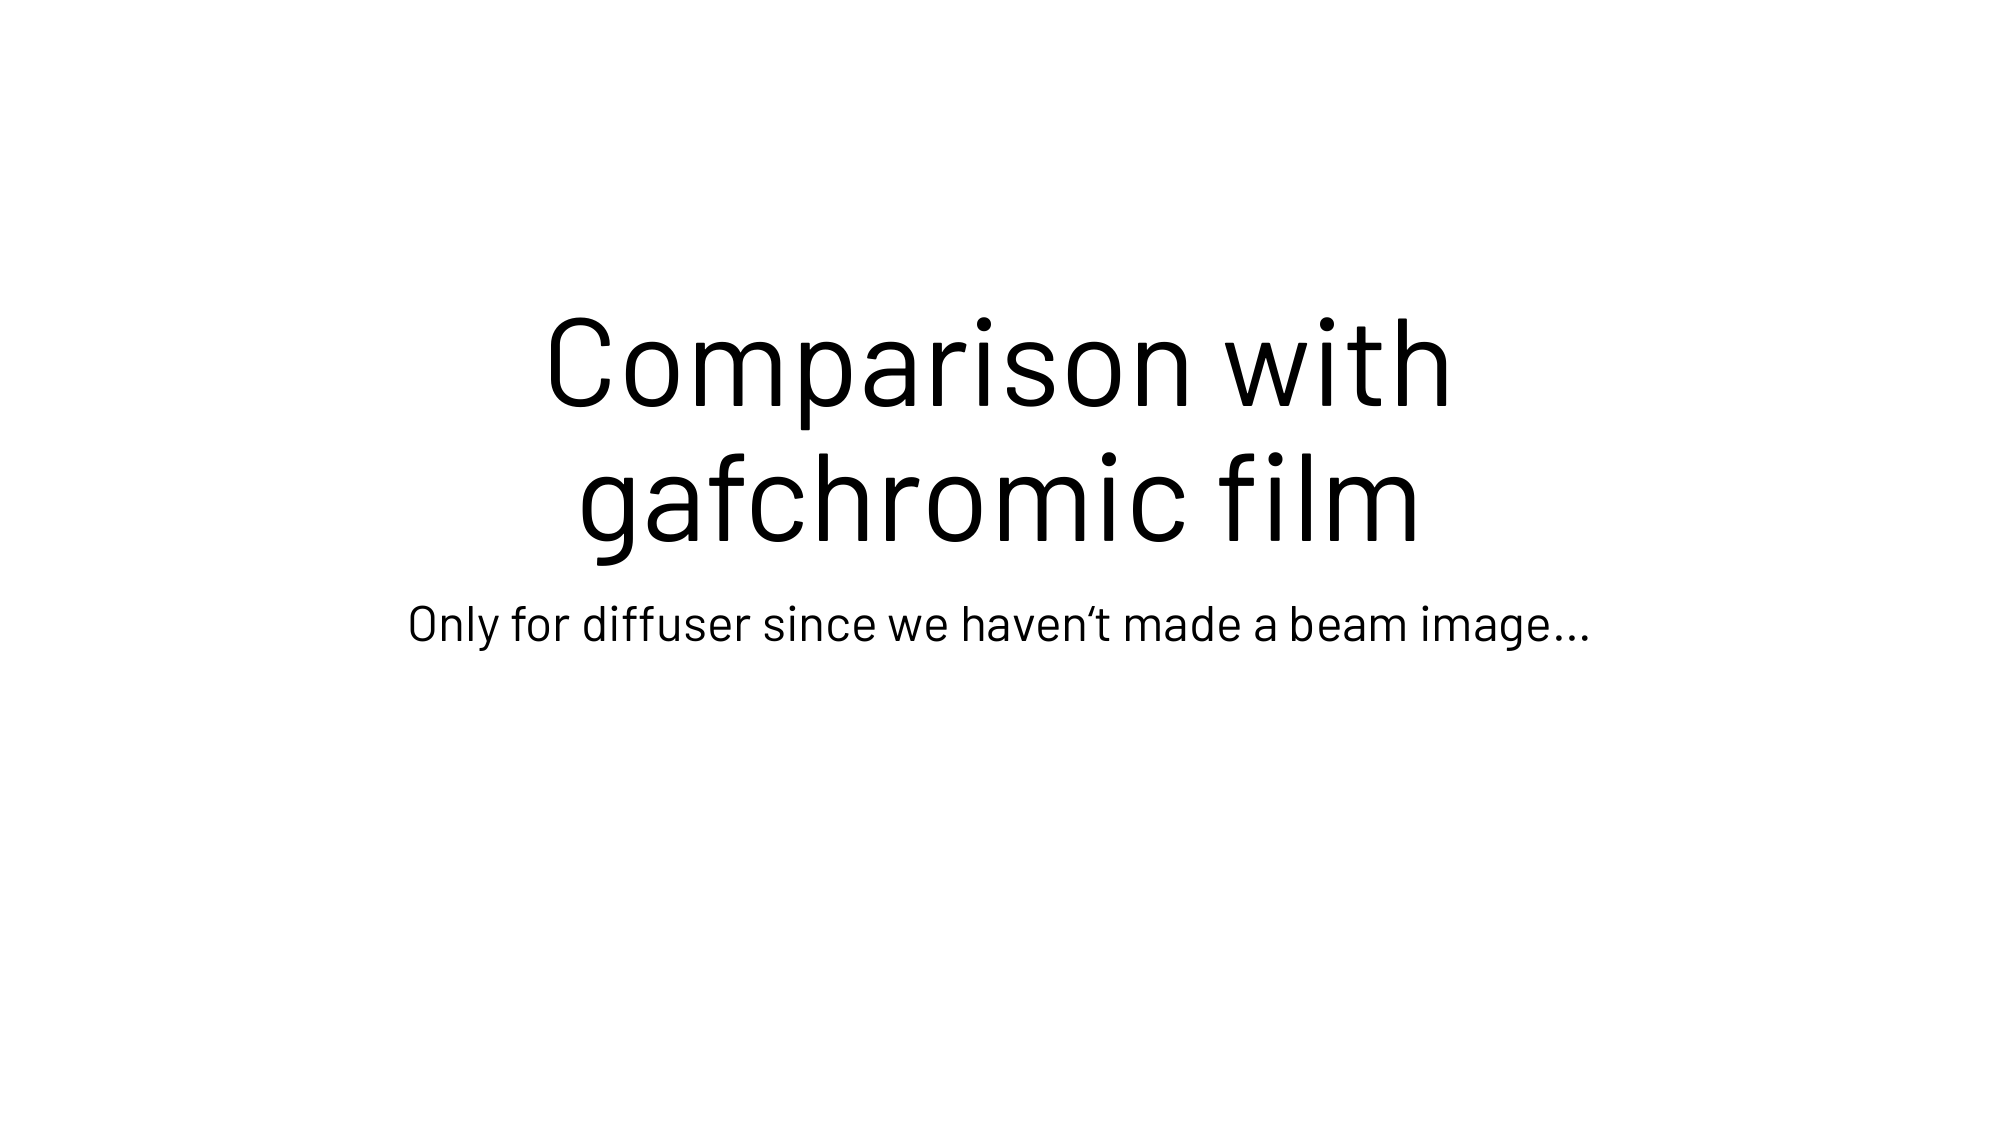

# Comparison with gafchromic film
Only for diffuser since we haven‘t made a beam image…